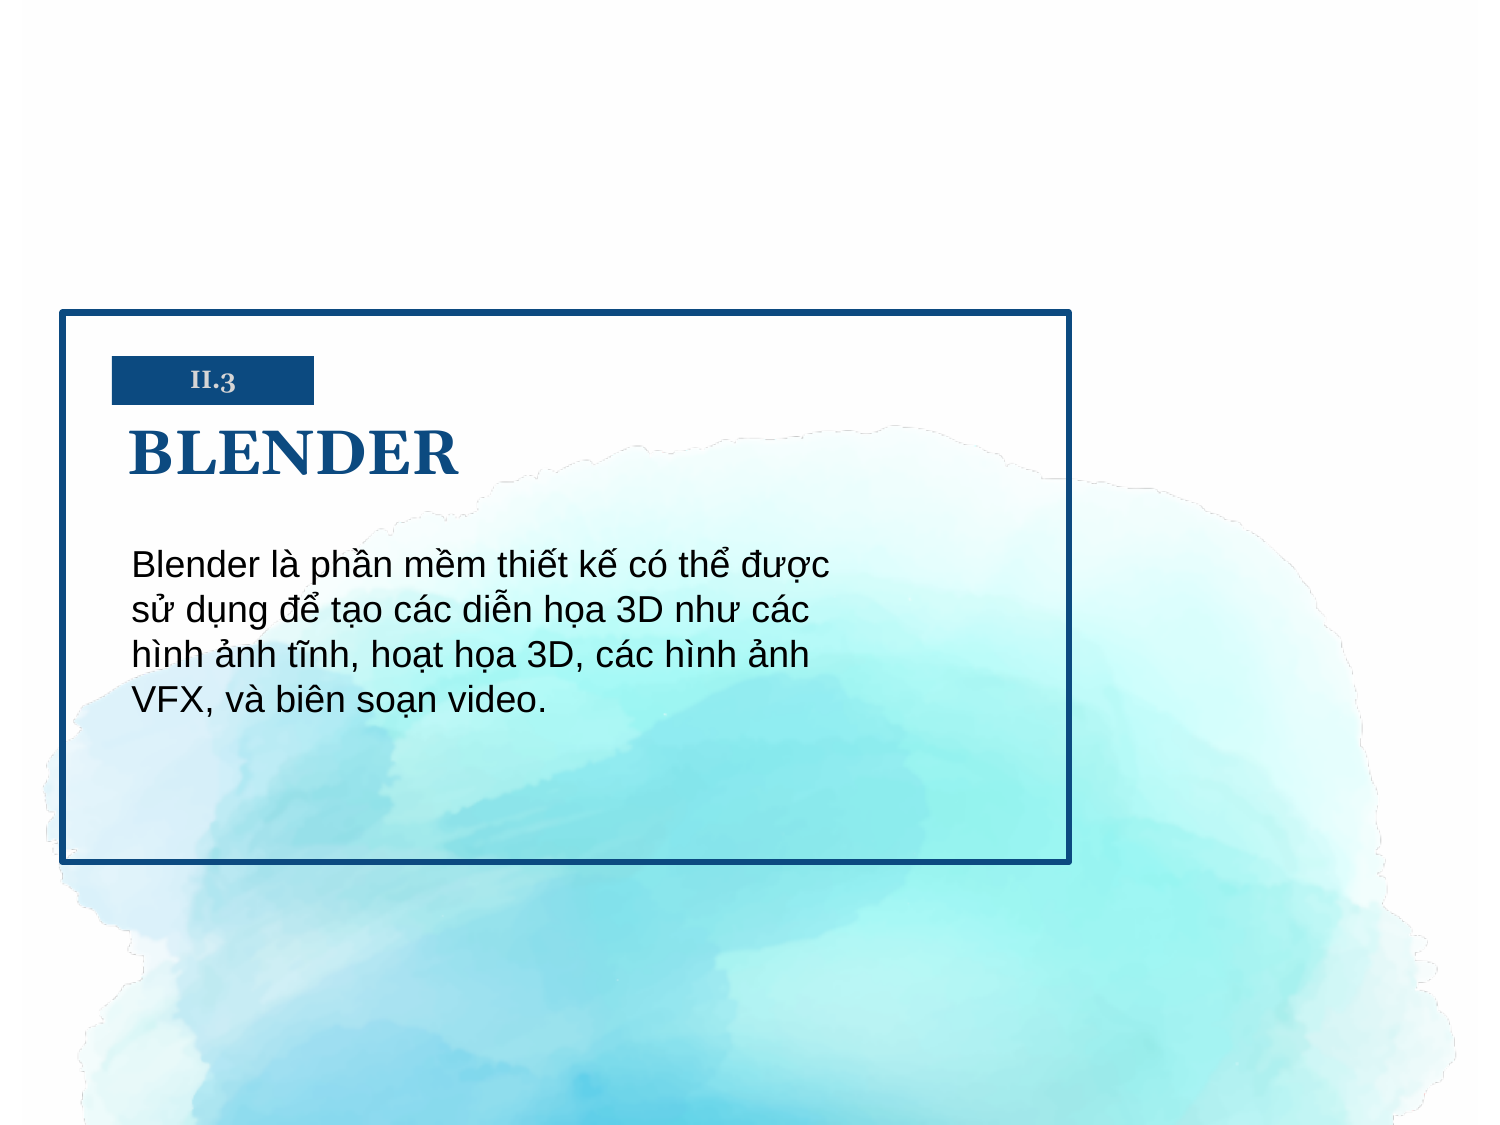

II.3

# BLENDER
Blender là phần mềm thiết kế có thể được sử dụng để tạo các diễn họa 3D như các hình ảnh tĩnh, hoạt họa 3D, các hình ảnh VFX, và biên soạn video.